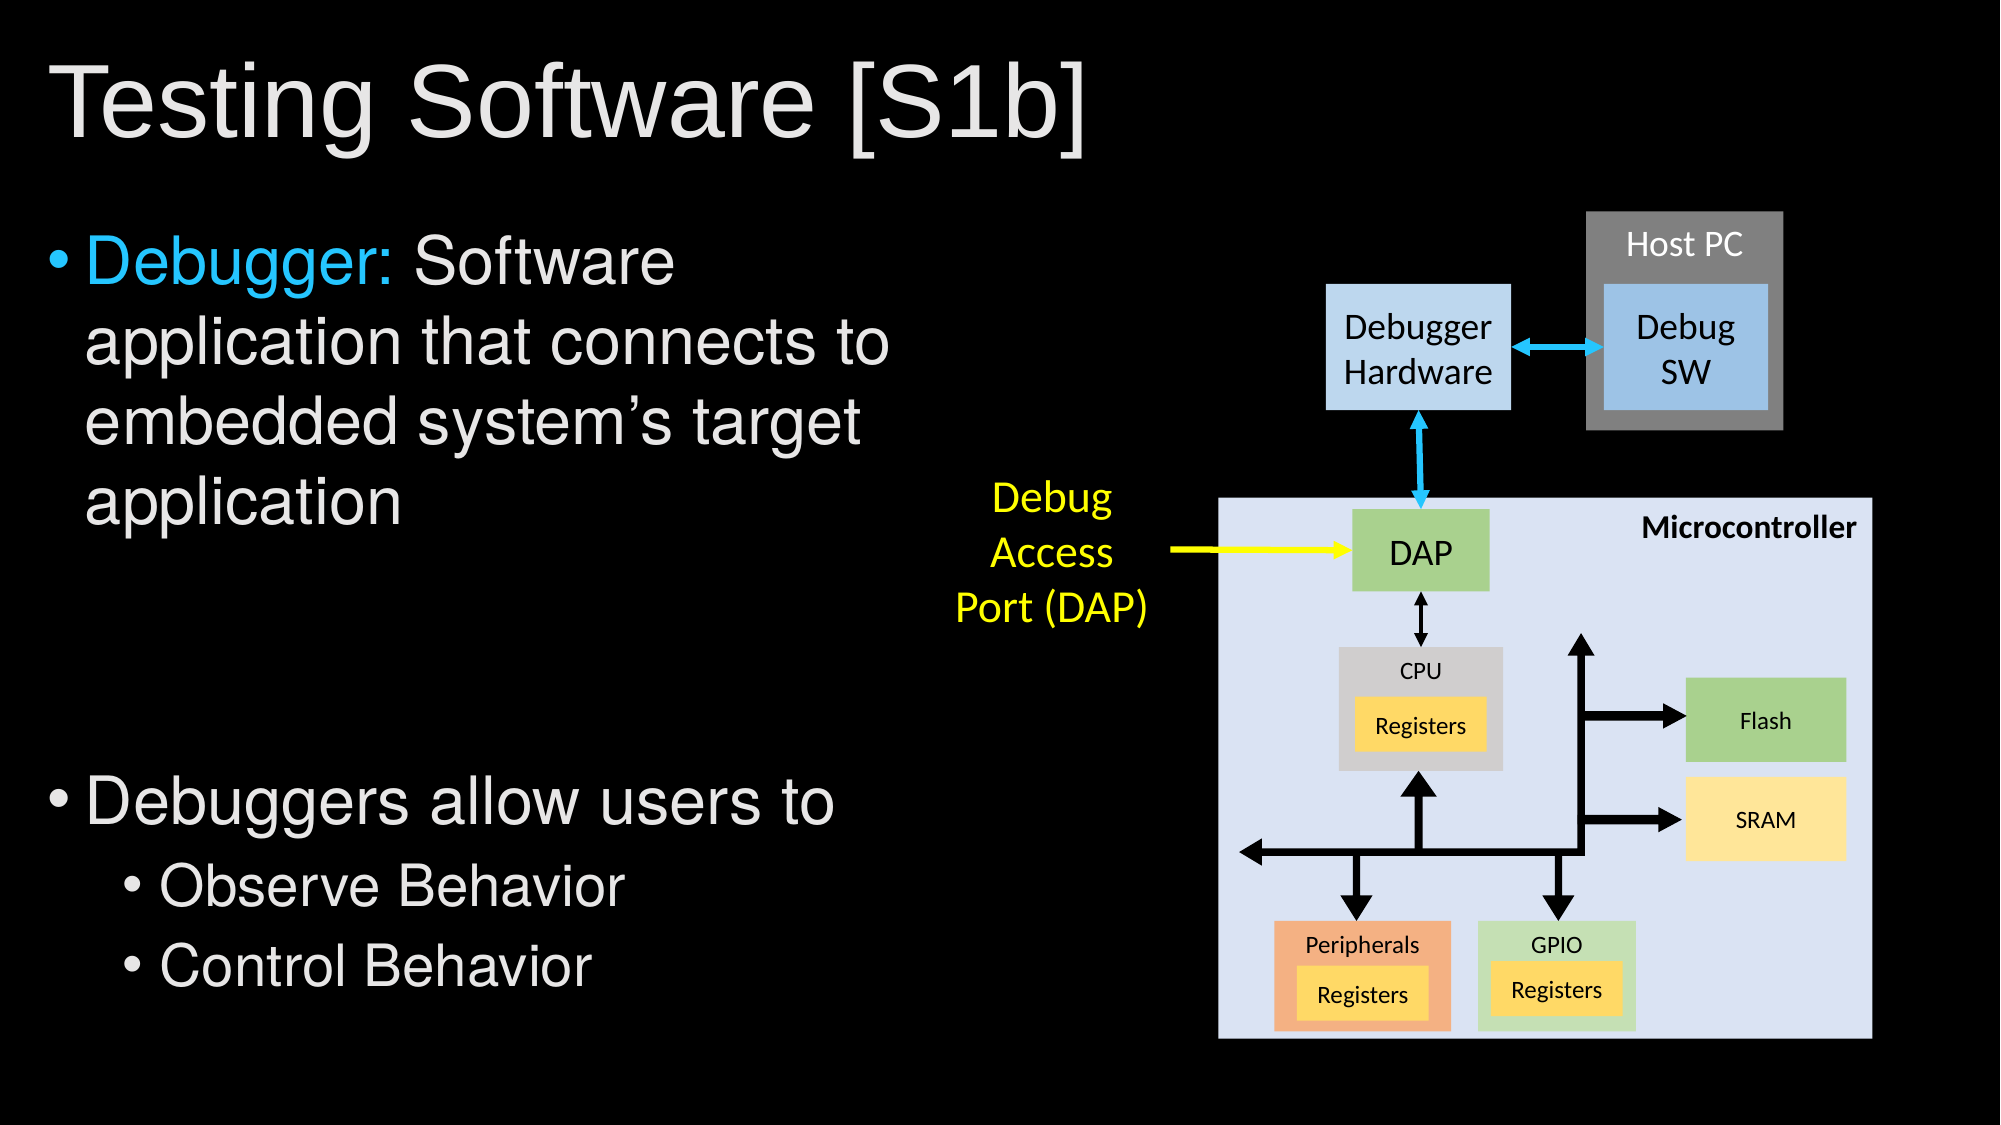

# Testing Software [S1b]
Debugger: Software application that connects to embedded system’s target application

Debuggers allow users to
Observe Behavior
Control Behavior
Host PC
Debugger Hardware
Debug SW
Debug Access Port (DAP)
Microcontroller

CPU

Flash
Registers

SRAM

Peripherals
GPIO
Registers
Registers
DAP